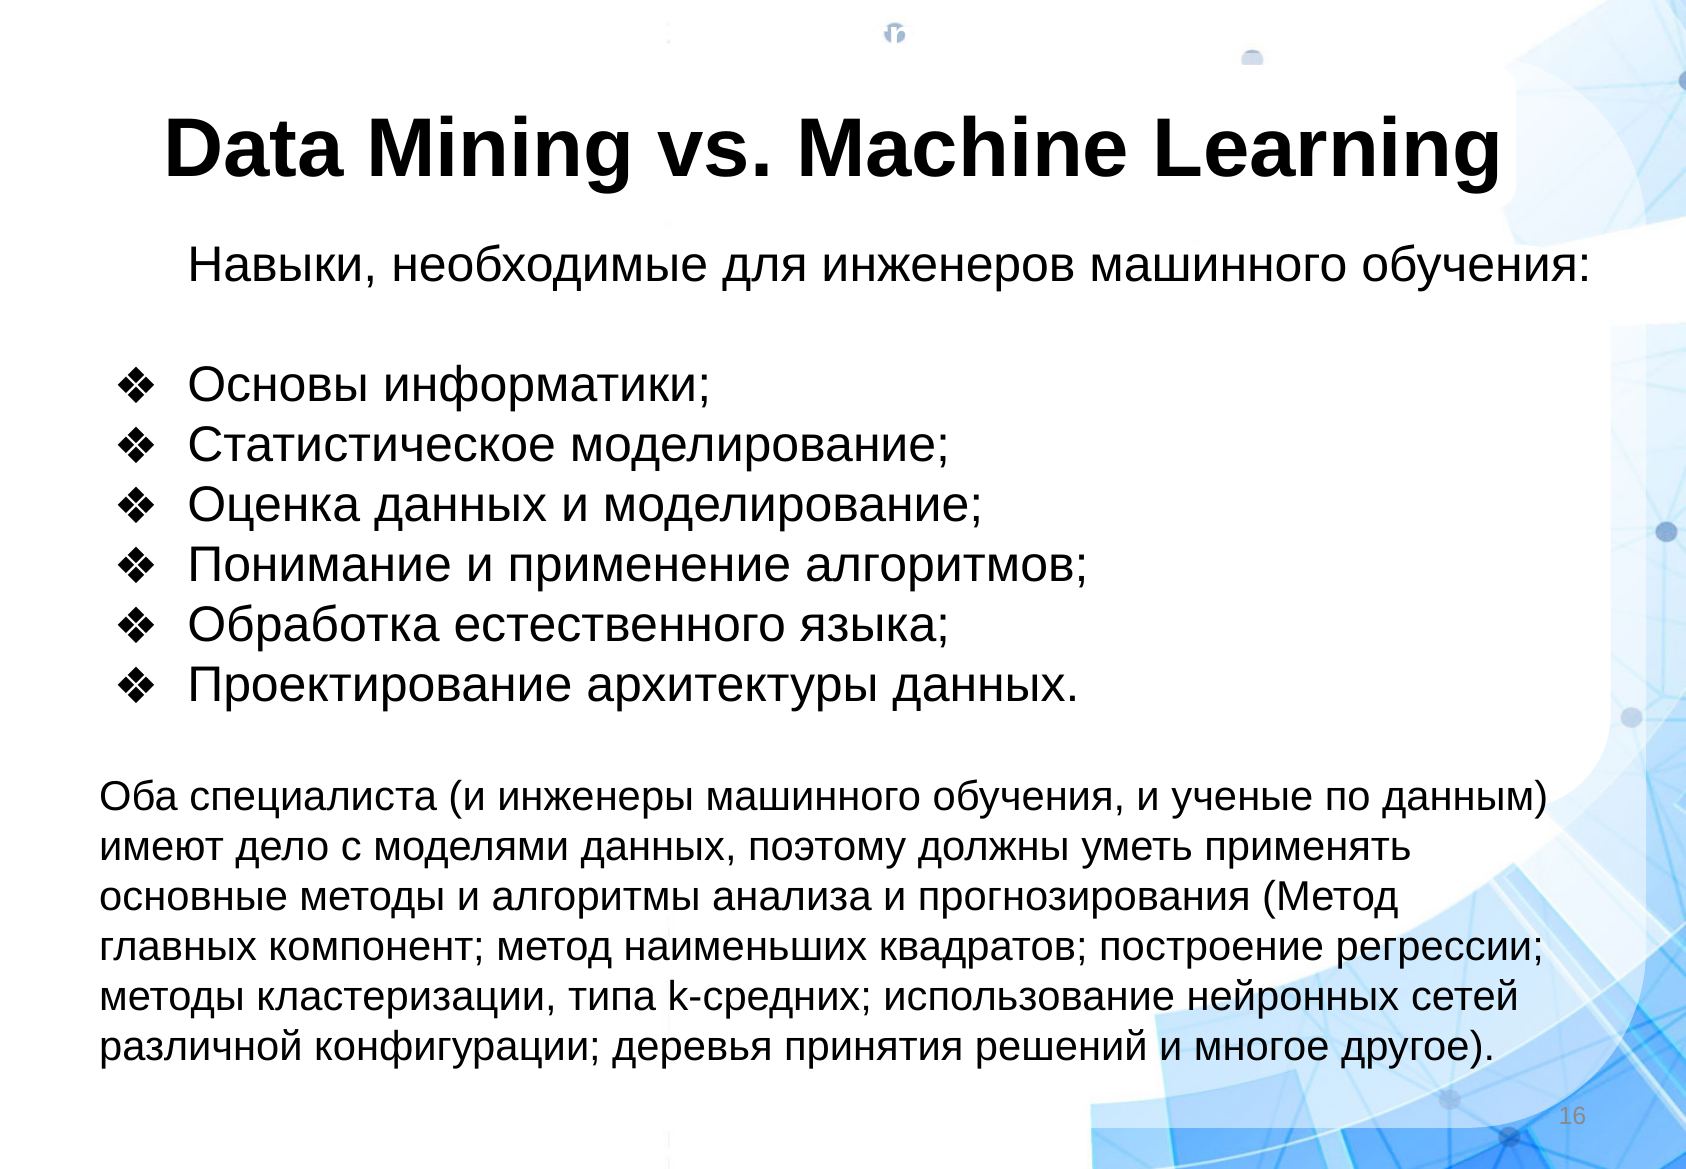

Machine Learning

Data Mining vs. Machine Learning
Навыки, необходимые для инженеров машинного обучения:

Основы информатики;
Статистическое моделирование;
Оценка данных и моделирование;
Понимание и применение алгоритмов;
Обработка естественного языка;
Проектирование архитектуры данных.

Оба специалиста (и инженеры машинного обучения, и ученые по данным) имеют дело с моделями данных, поэтому должны уметь применять основные методы и алгоритмы анализа и прогнозирования (Метод главных компонент; метод наименьших квадратов; построение регрессии; методы кластеризации, типа k-средних; использование нейронных сетей различной конфигурации; деревья принятия решений и многое другое).
16